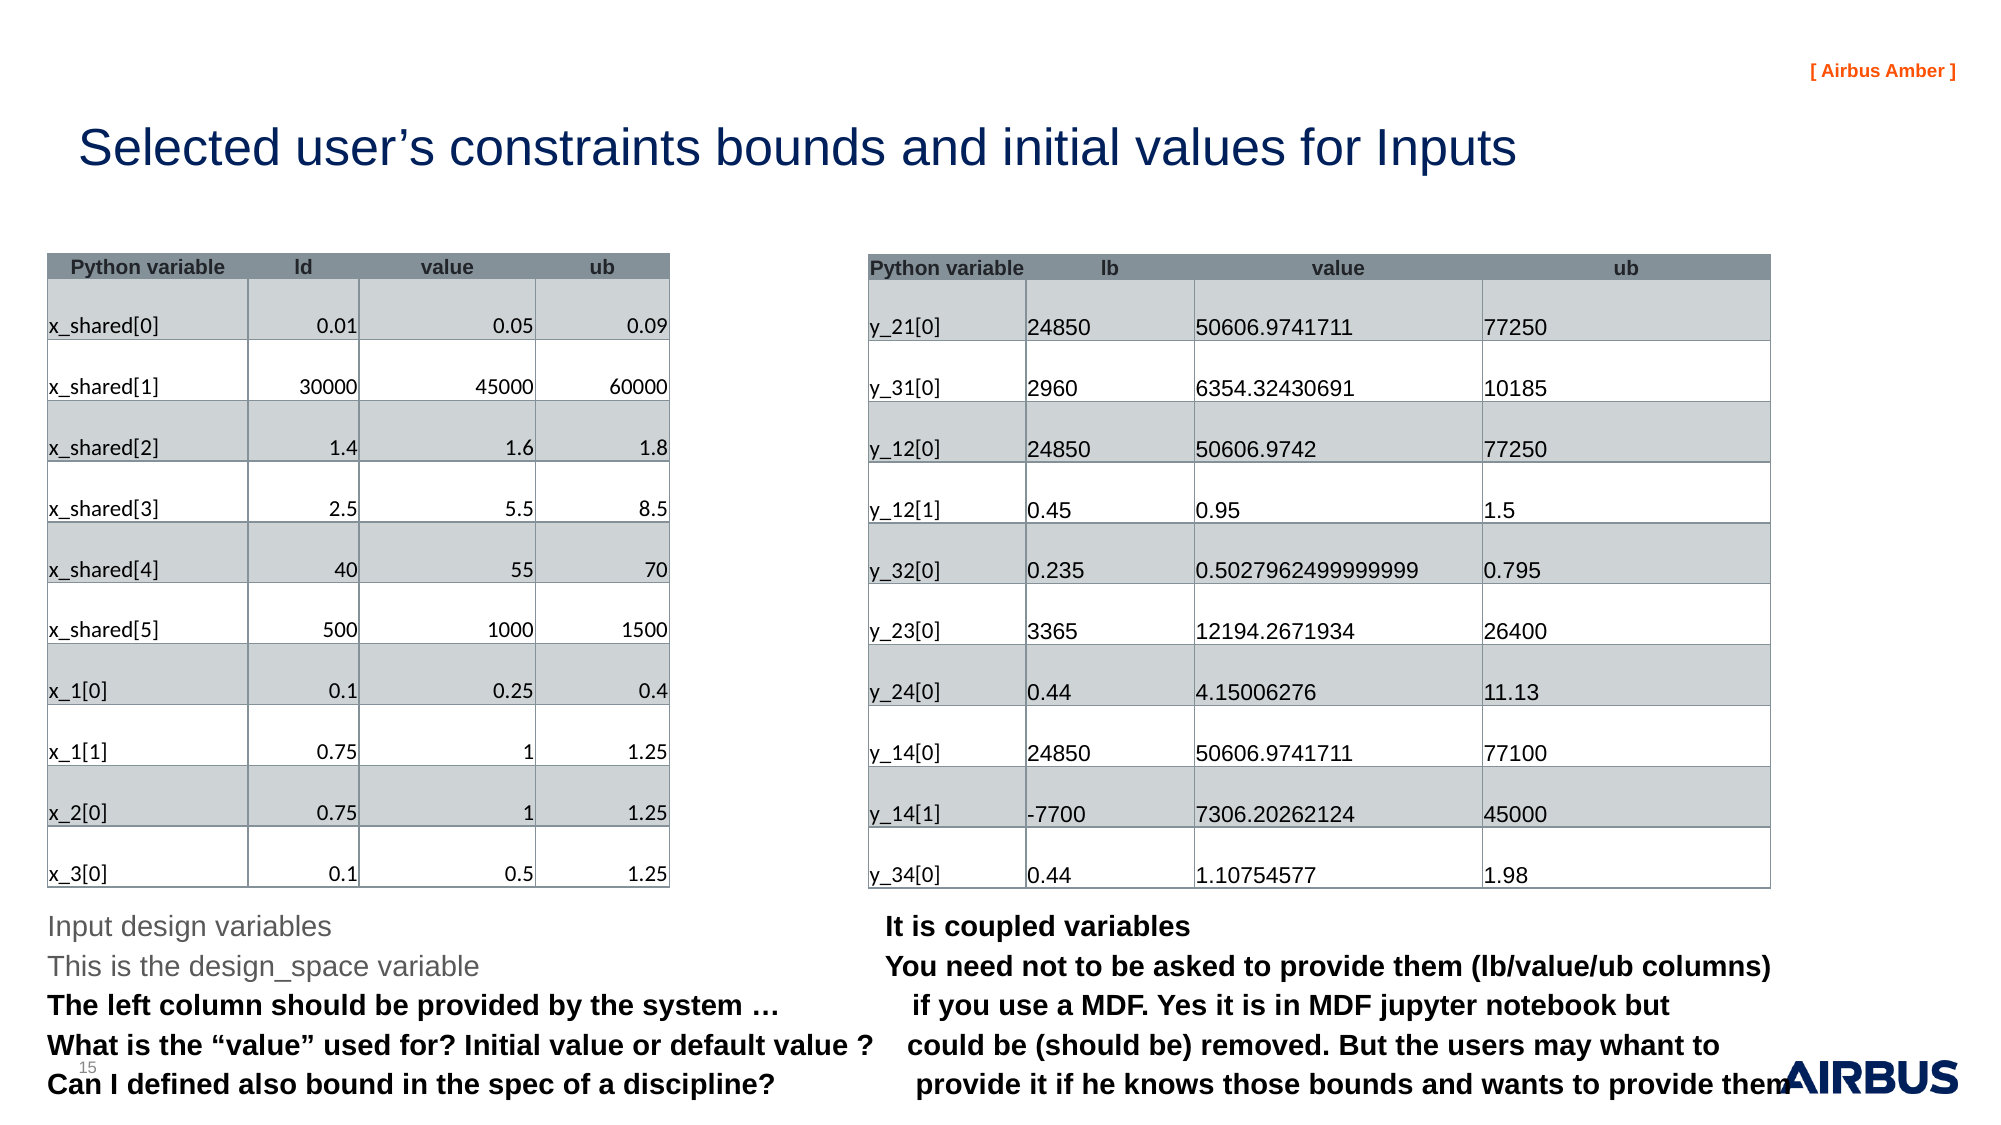

# Selected user’s constraints bounds and initial values for Inputs

 Input design variables                                                                   It is coupled variables
 This is the design_space variable                                                 You need not to be asked to provide them (lb/value/ub columns)
 The left column should be provided by the system …                if you use a MDF. Yes it is in MDF jupyter notebook but
 What is the “value” used for? Initial value or default value ?    could be (should be) removed. But the users may whant to
 Can I defined also bound in the spec of a discipline?                 provide it if he knows those bounds and wants to provide them

| Python variable | ld | value | ub |
| --- | --- | --- | --- |
| x\_shared[0] | 0.01 | 0.05 | 0.09 |
| x\_shared[1] | 30000 | 45000 | 60000 |
| x\_shared[2] | 1.4 | 1.6 | 1.8 |
| x\_shared[3] | 2.5 | 5.5 | 8.5 |
| x\_shared[4] | 40 | 55 | 70 |
| x\_shared[5] | 500 | 1000 | 1500 |
| x\_1[0] | 0.1 | 0.25 | 0.4 |
| x\_1[1] | 0.75 | 1 | 1.25 |
| x\_2[0] | 0.75 | 1 | 1.25 |
| x\_3[0] | 0.1 | 0.5 | 1.25 |
| Python variable | lb | value | ub |
| --- | --- | --- | --- |
| y\_21[0] | 24850 | 50606.9741711 | 77250 |
| y\_31[0] | 2960 | 6354.32430691 | 10185 |
| y\_12[0] | 24850 | 50606.9742 | 77250 |
| y\_12[1] | 0.45 | 0.95 | 1.5 |
| y\_32[0] | 0.235 | 0.5027962499999999 | 0.795 |
| y\_23[0] | 3365 | 12194.2671934 | 26400 |
| y\_24[0] | 0.44 | 4.15006276 | 11.13 |
| y\_14[0] | 24850 | 50606.9741711 | 77100 |
| y\_14[1] | -7700 | 7306.20262124 | 45000 |
| y\_34[0] | 0.44 | 1.10754577 | 1.98 |